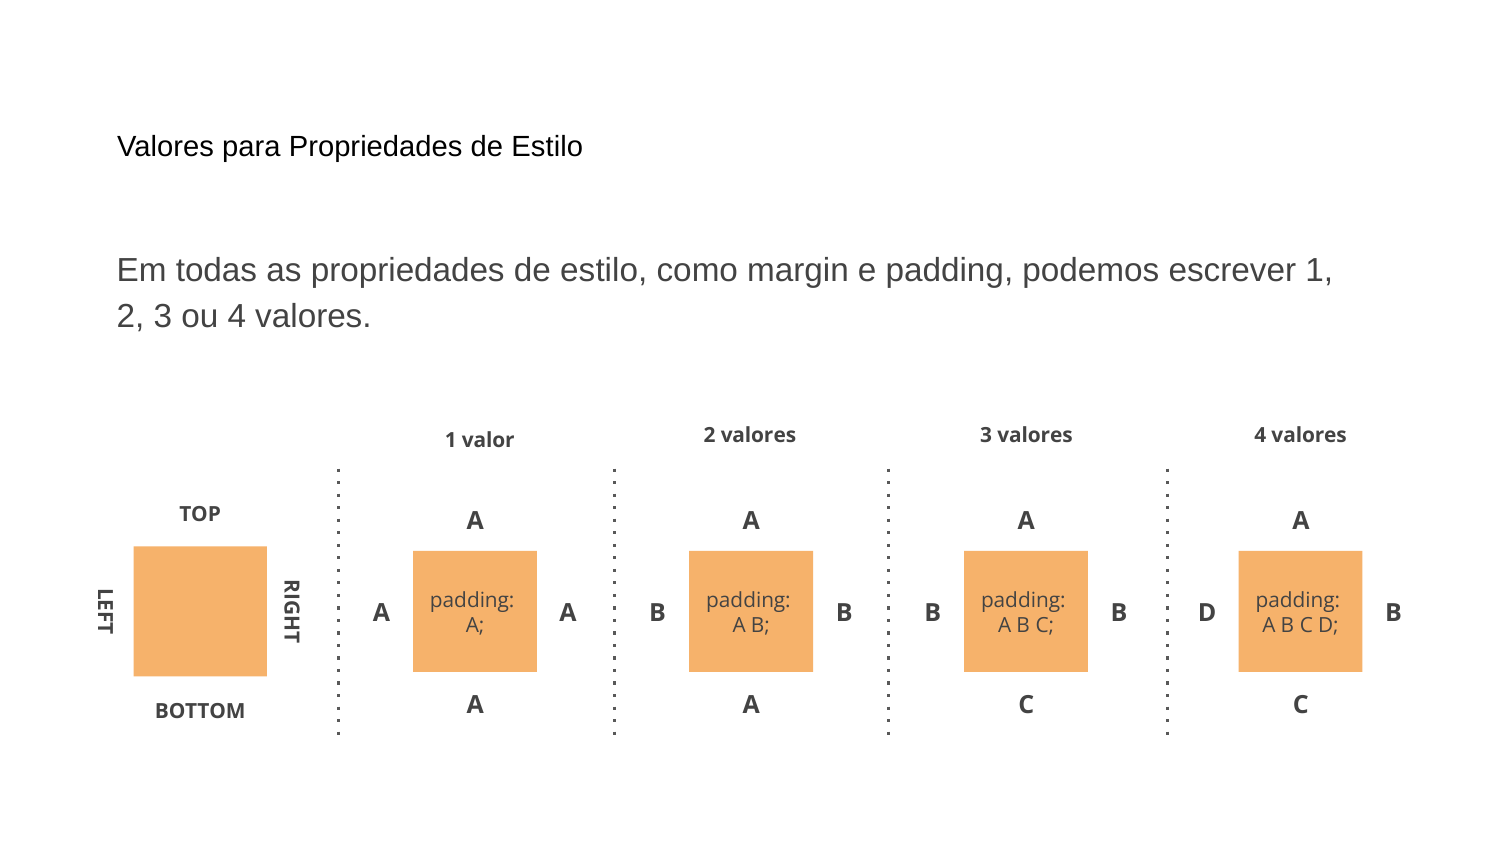

# Valores para Propriedades de Estilo
Em todas as propriedades de estilo, como margin e padding, podemos escrever 1, 2, 3 ou 4 valores.
2 valores
3 valores
4 valores
1 valor
TOP
A
A
A
A

padding:
A B C D;
padding:
A;
padding:
A B C;
padding:
A B;
RIGHT
LEFT
D
B
A
A
B
B
B
B
C
A
C
A
BOTTOM